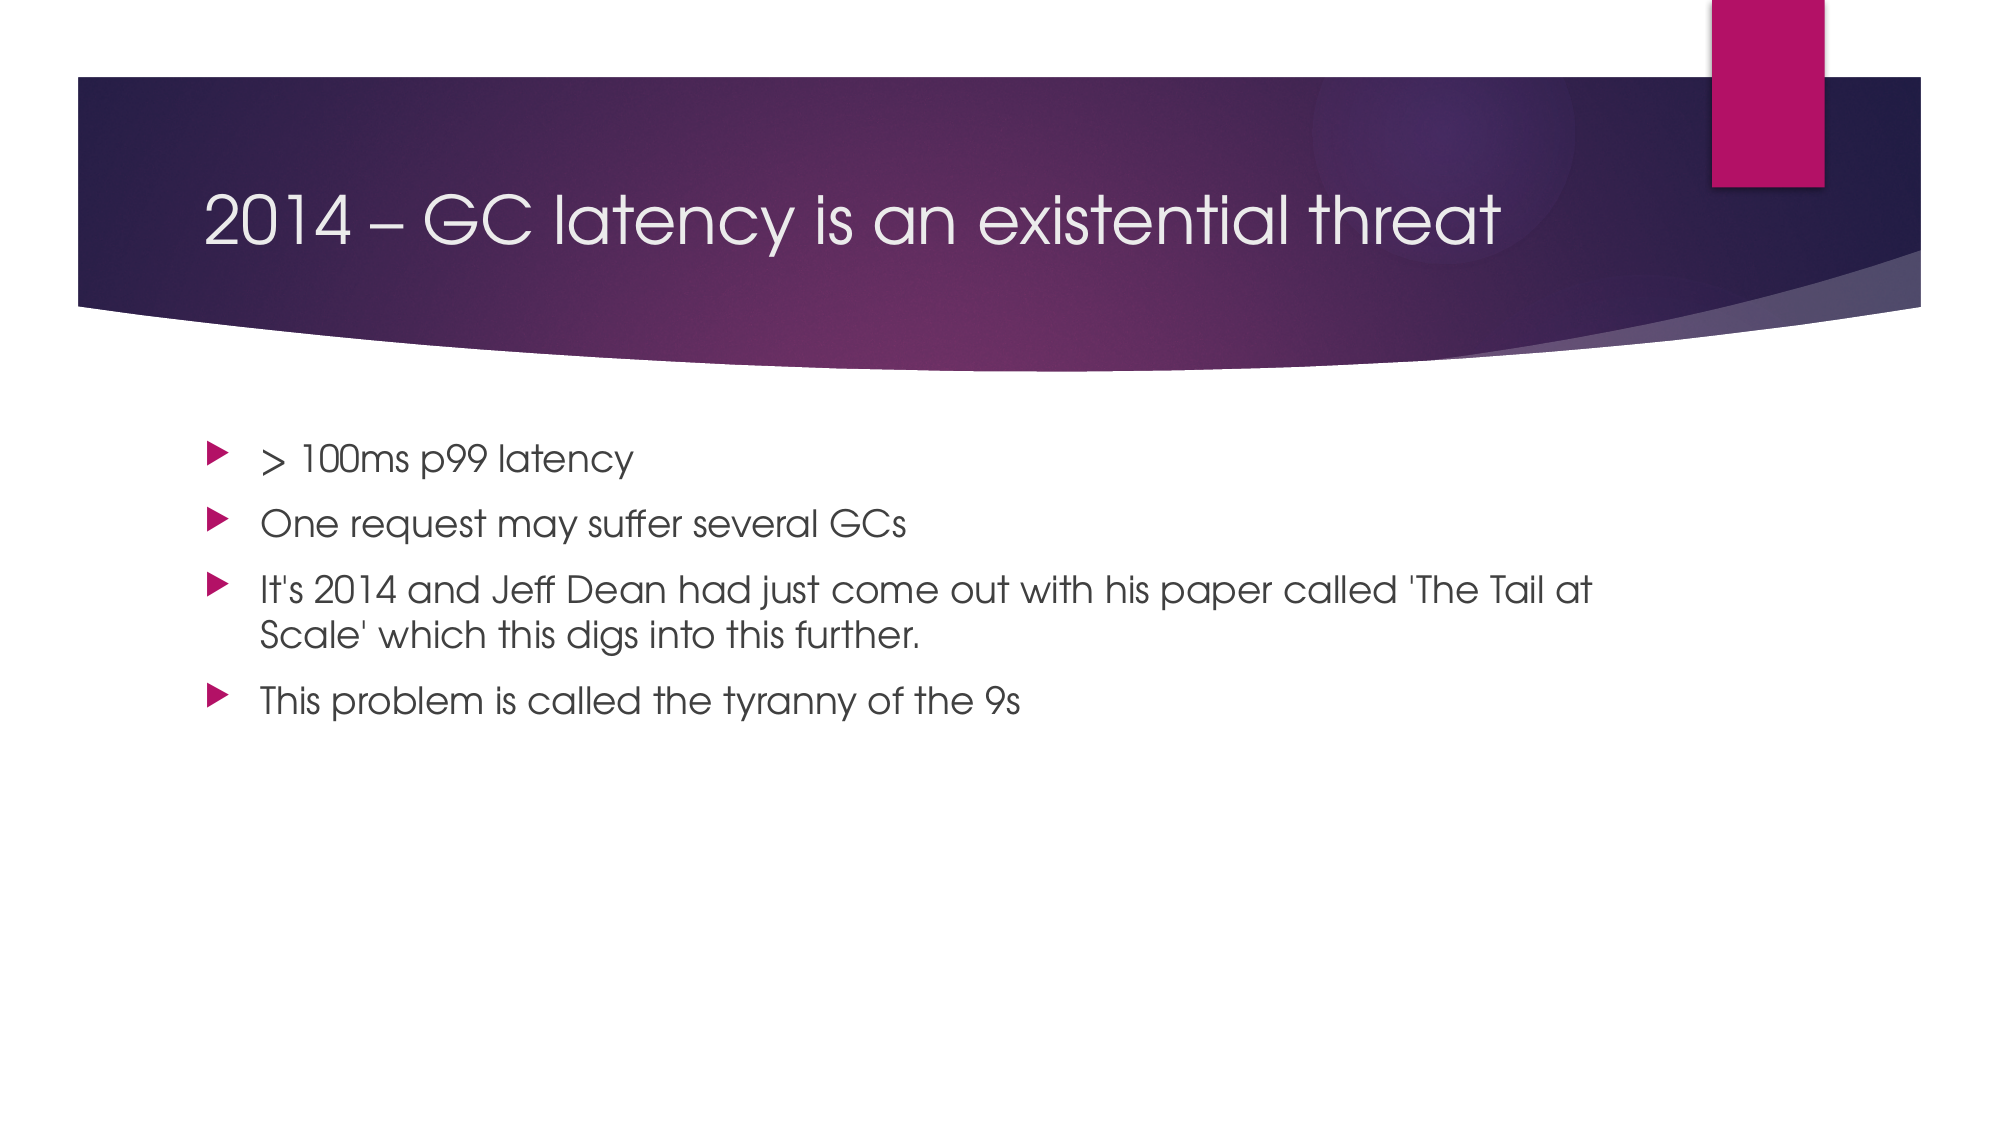

# 2014 – GC latency is an existential threat
> 100ms p99 latency
One request may suffer several GCs
It's 2014 and Jeff Dean had just come out with his paper called 'The Tail at Scale' which this digs into this further.
This problem is called the tyranny of the 9s